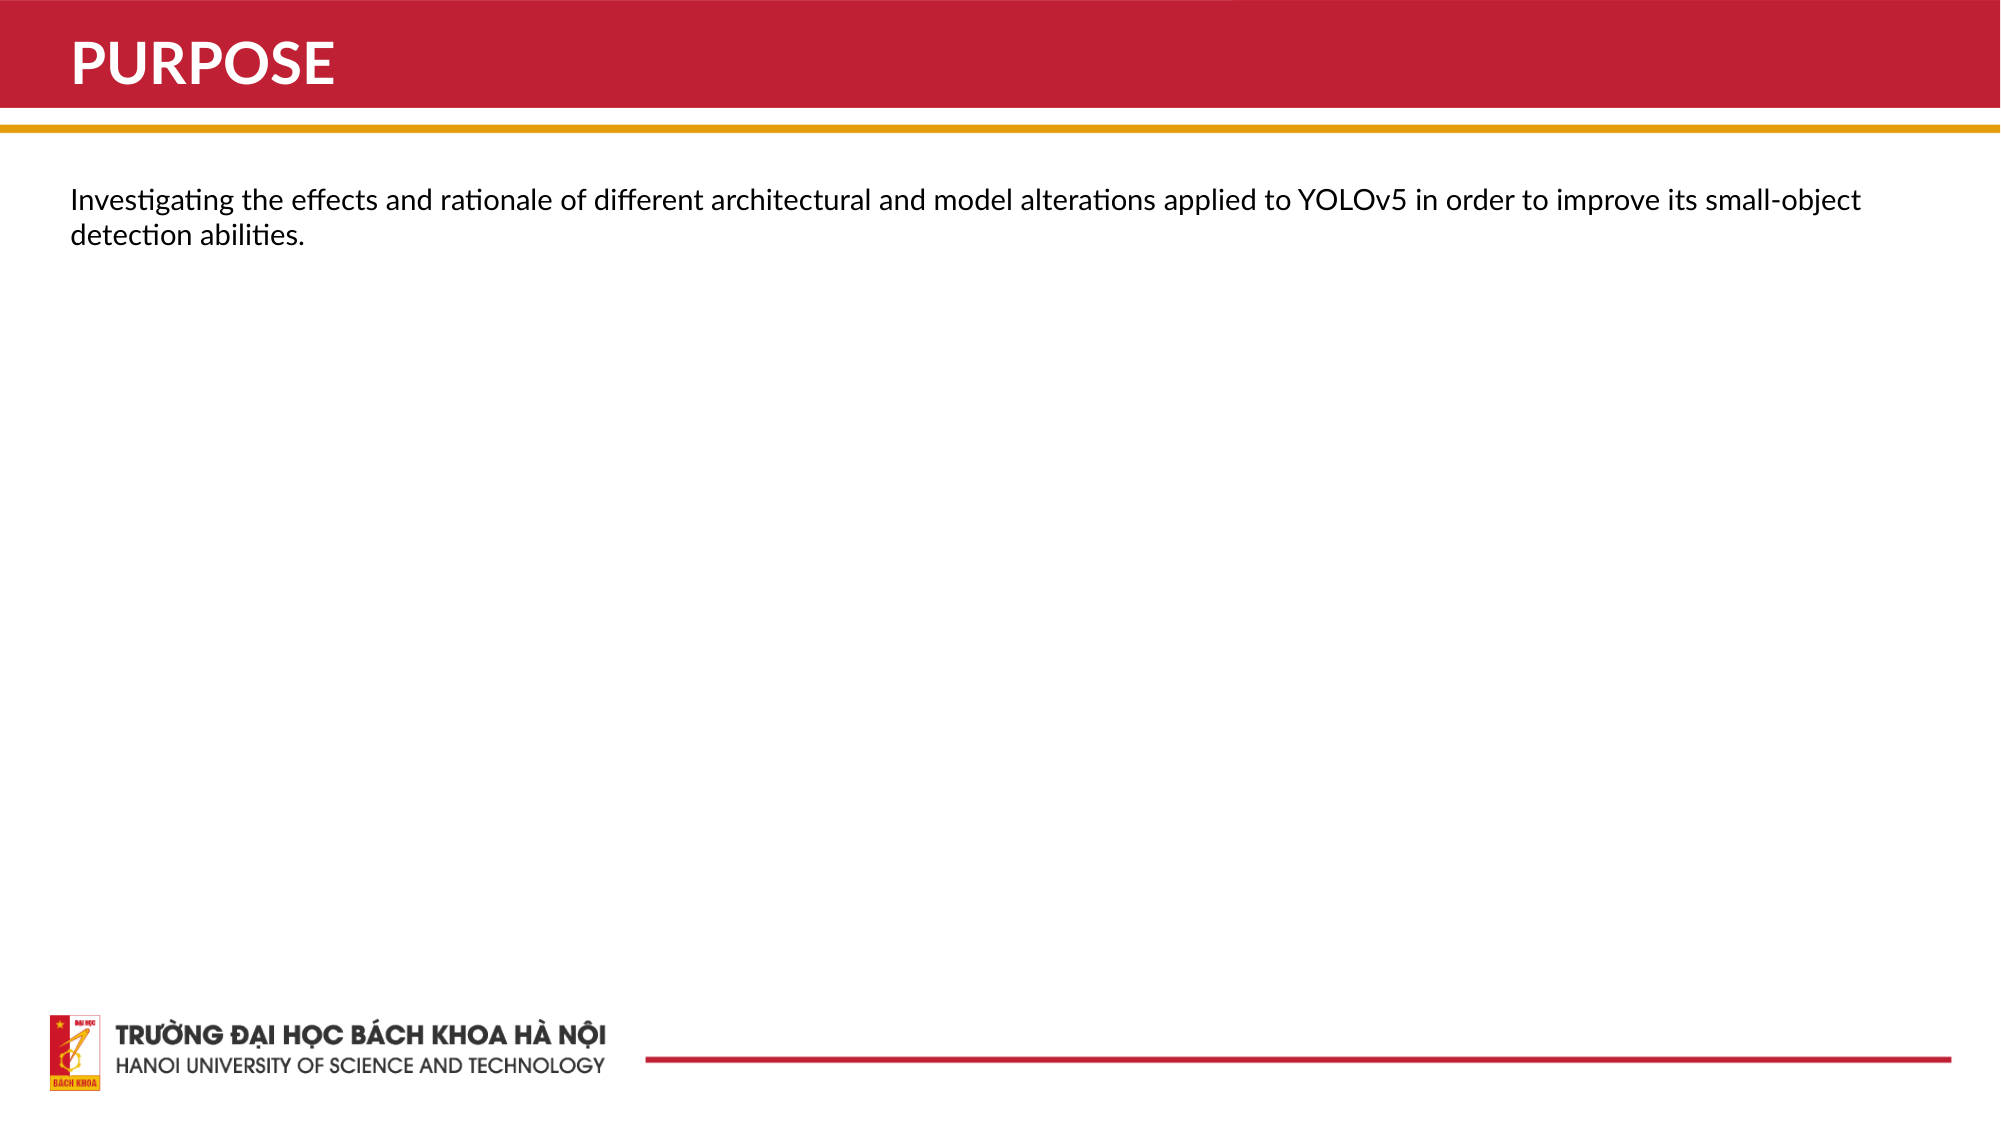

# PURPOSE
Investigating the effects and rationale of different architectural and model alterations applied to YOLOv5 in order to improve its small-object detection abilities.